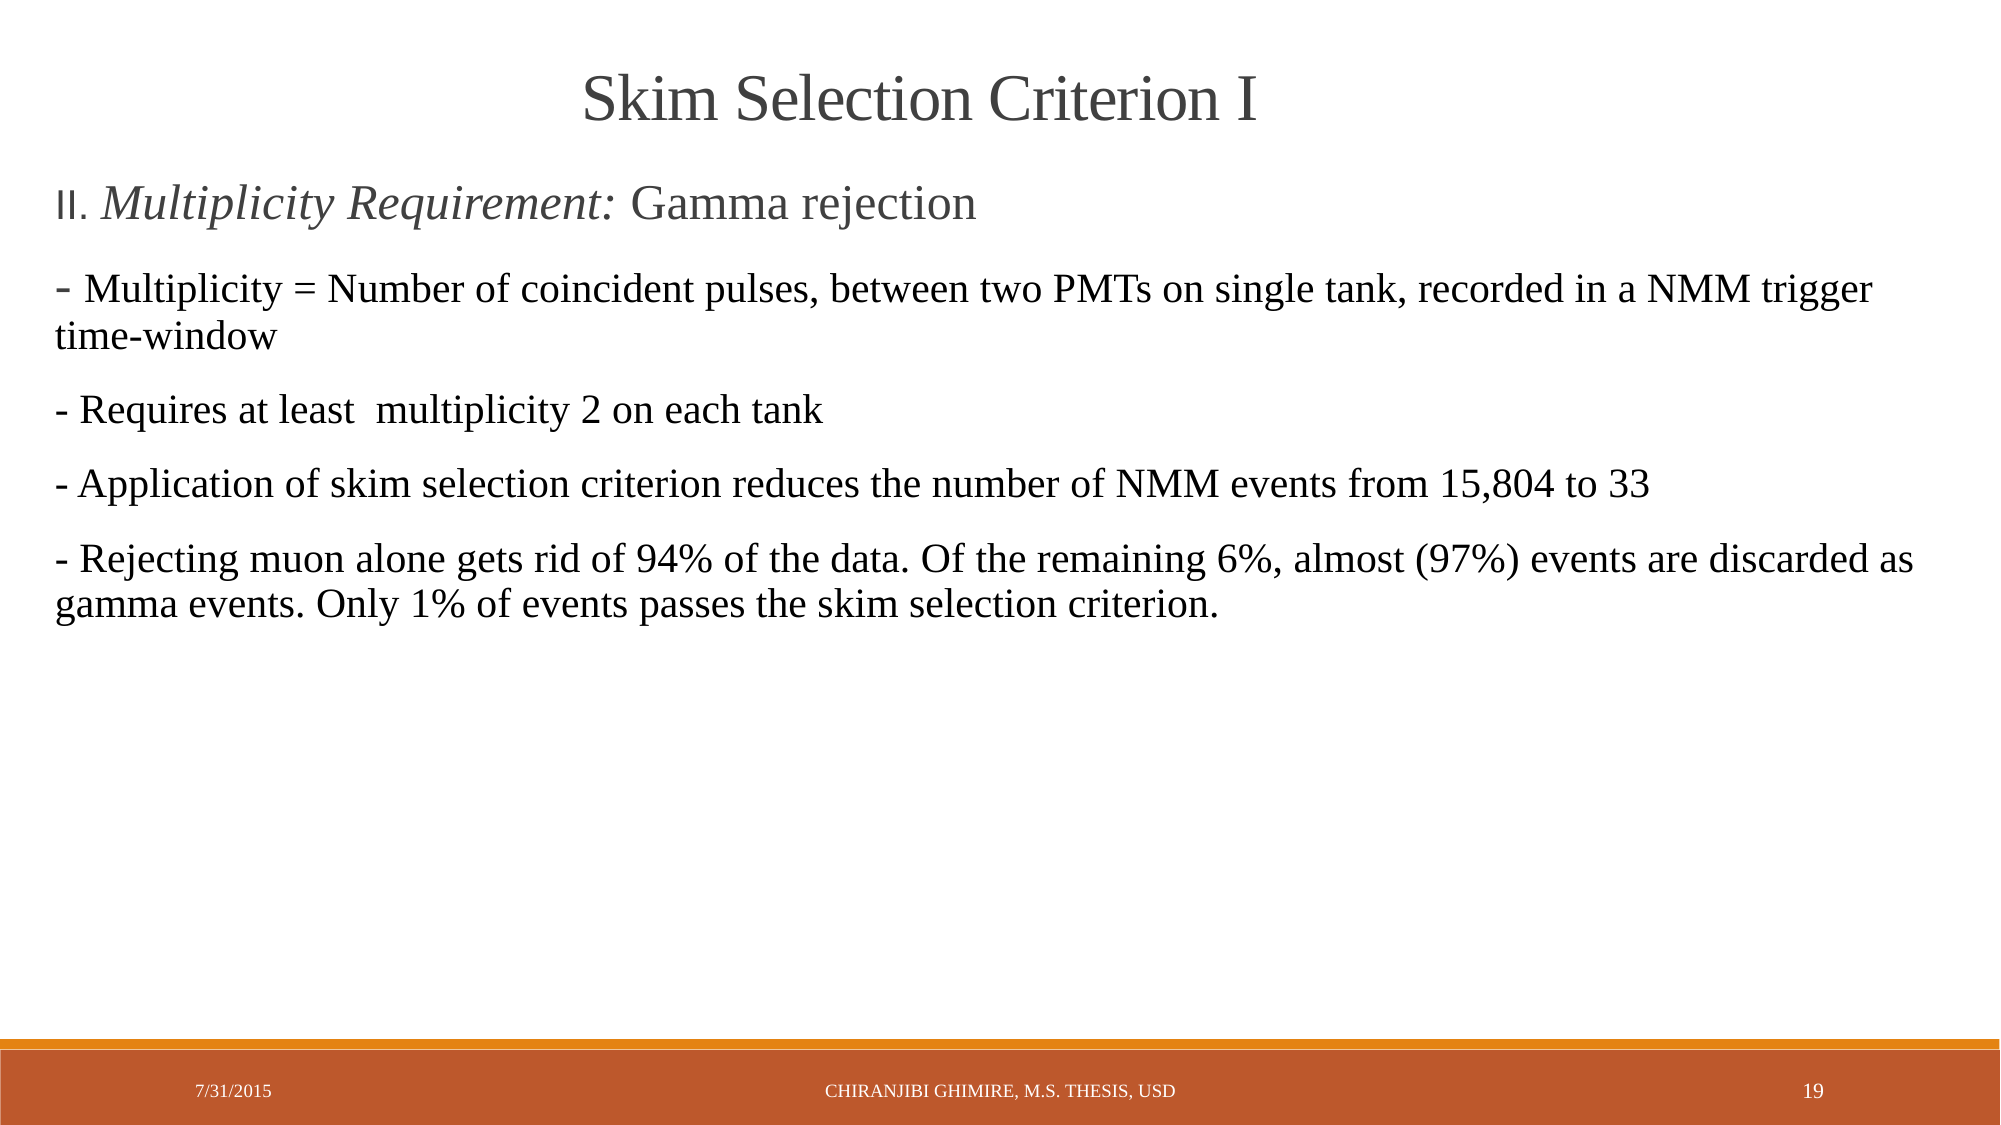

Skim Selection Criterion I
II. Multiplicity Requirement: Gamma rejection
- Multiplicity = Number of coincident pulses, between two PMTs on single tank, recorded in a NMM trigger time-window
- Requires at least  multiplicity 2 on each tank
- Application of skim selection criterion reduces the number of NMM events from 15,804 to 33
- Rejecting muon alone gets rid of 94% of the data. Of the remaining 6%, almost (97%) events are discarded as gamma events. Only 1% of events passes the skim selection criterion.
7/31/2015
Chiranjibi Ghimire, M.S. Thesis, USD
19